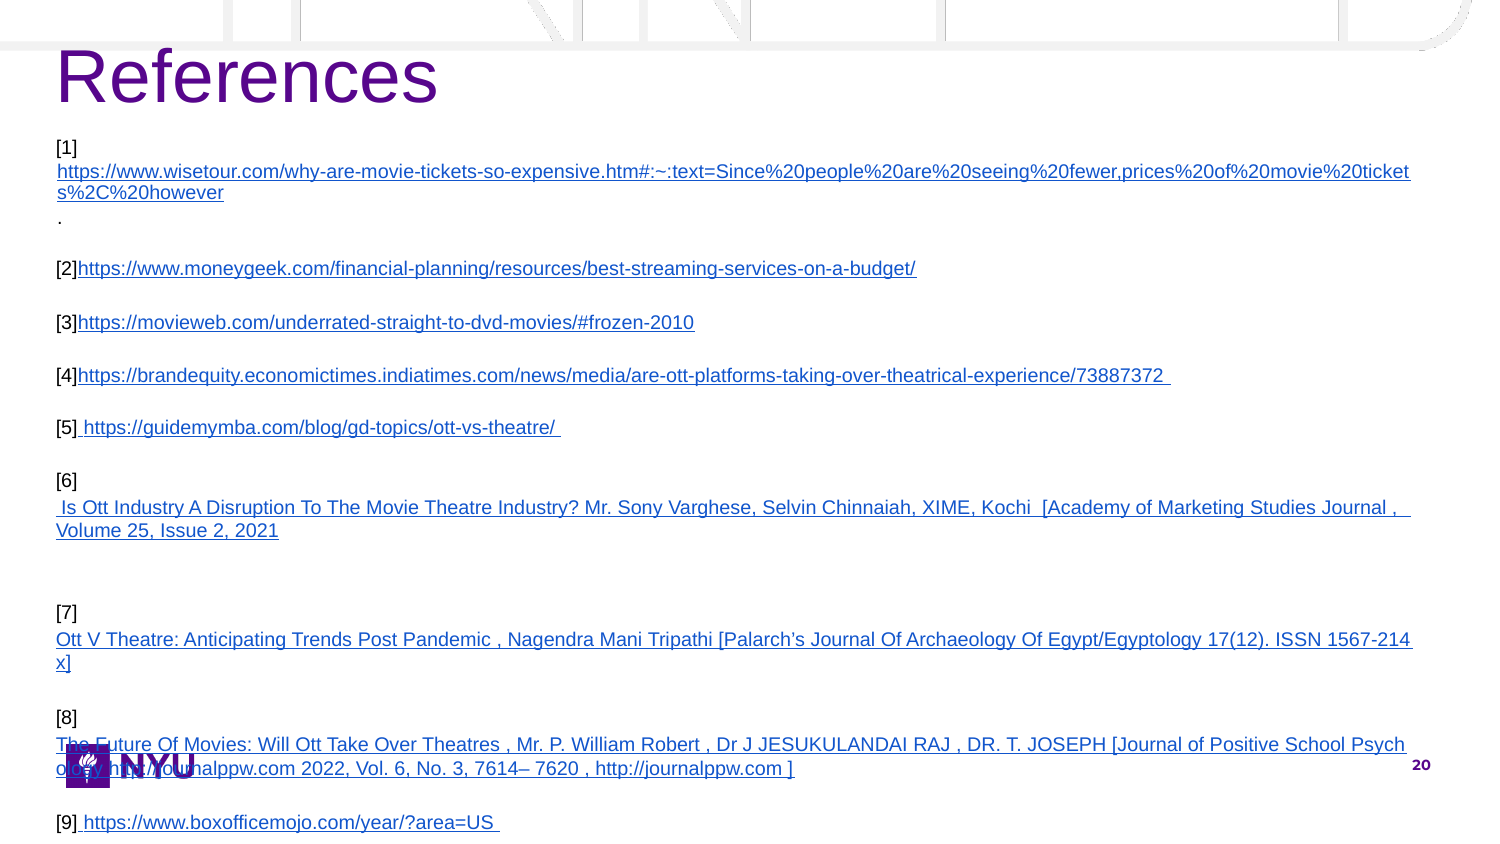

# References
[1]https://www.wisetour.com/why-are-movie-tickets-so-expensive.htm#:~:text=Since%20people%20are%20seeing%20fewer,prices%20of%20movie%20tickets%2C%20however.

[2]https://www.moneygeek.com/financial-planning/resources/best-streaming-services-on-a-budget/

[3]https://movieweb.com/underrated-straight-to-dvd-movies/#frozen-2010

[4]https://brandequity.economictimes.indiatimes.com/news/media/are-ott-platforms-taking-over-theatrical-experience/73887372
[5] https://guidemymba.com/blog/gd-topics/ott-vs-theatre/
[6]  Is Ott Industry A Disruption To The Movie Theatre Industry? Mr. Sony Varghese, Selvin Chinnaiah, XIME, Kochi  [Academy of Marketing Studies Journal ,  Volume 25, Issue 2, 2021

[7] Ott V Theatre: Anticipating Trends Post Pandemic , Nagendra Mani Tripathi [Palarch’s Journal Of Archaeology Of Egypt/Egyptology 17(12). ISSN 1567-214x]

[8] ​​The Future Of Movies: Will Ott Take Over Theatres , Mr. P. William Robert , Dr J JESUKULANDAI RAJ , DR. T. JOSEPH [Journal of Positive School Psychology http://journalppw.com 2022, Vol. 6, No. 3, 7614– 7620 , http://journalppw.com ]

[9] https://www.boxofficemojo.com/year/?area=US

[10]https://www.demandsage.com/ott-statistics/